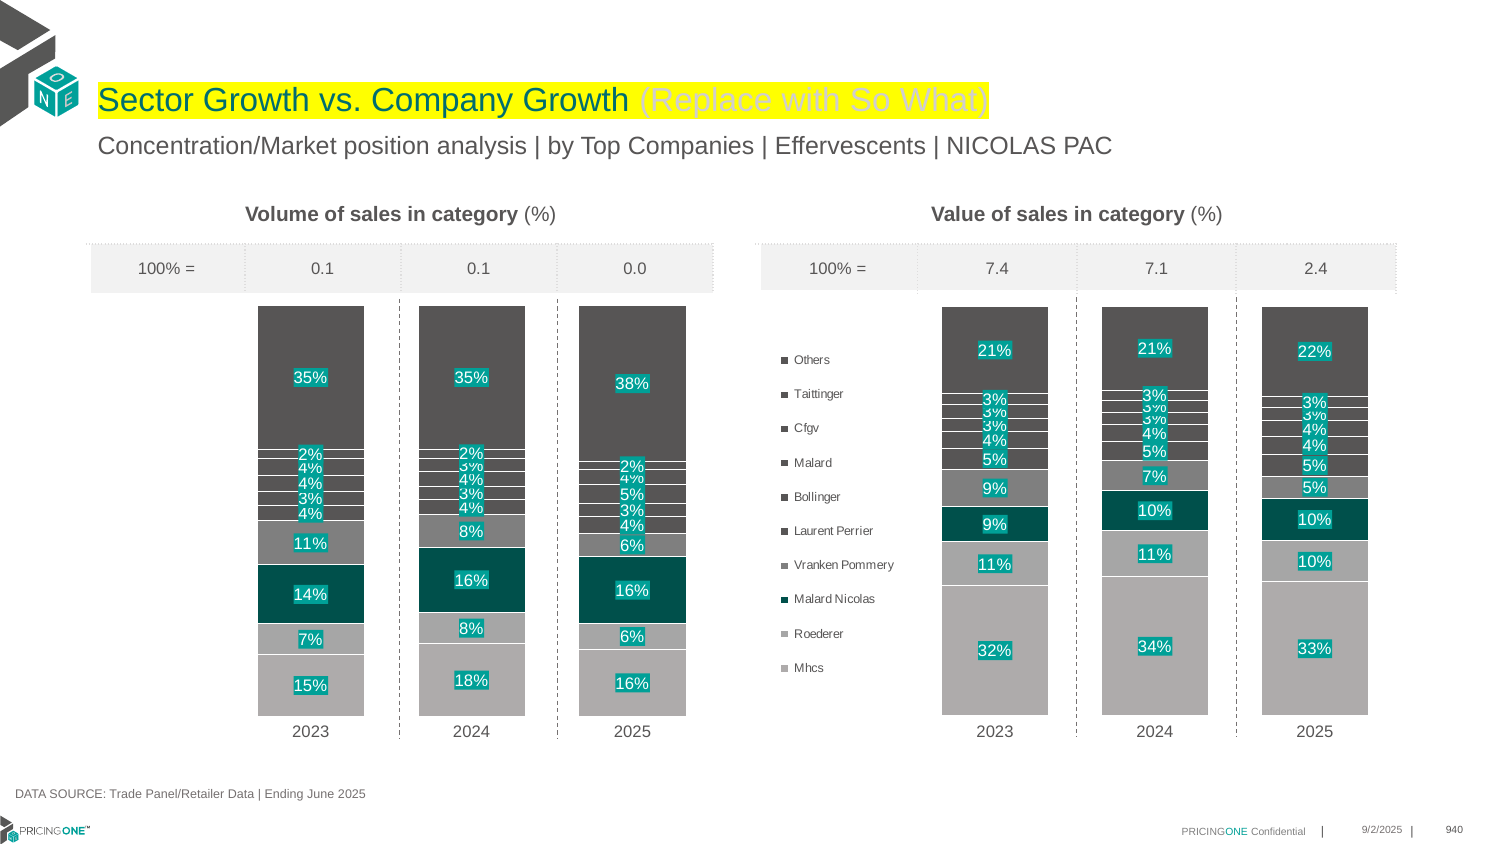

# Sector Growth vs. Company Growth (Replace with So What)
Concentration/Market position analysis | by Top Companies | Effervescents | NICOLAS PAC
| Volume of sales in category (%) |  |  |  |
| --- | --- | --- | --- |
| 100% = | 0.1 | 0.1 | 0.0 |
| Value of sales in category (%) |  |  |  |
| --- | --- | --- | --- |
| 100% = | 7.4 | 7.1 | 2.4 |

### Chart

| Category | Mhcs | Roederer | Malard Nicolas | Vranken Pommery | Laurent Perrier | Bollinger | Malard | Cfgv | Taittinger | Others |
|---|---|---|---|---|---|---|---|---|---|---|
| 2023 | 0.15019521303683586 | 0.07479205567815311 | 0.14360889492446105 | 0.10679341368188762 | 0.0382549652011543 | 0.03285690035647598 | 0.040645051773892375 | 0.04031913087760991 | 0.021748429808181972 | 0.3507859446613478 |
| 2024 | 0.17640447009489224 | 0.07672798276520473 | 0.15813933380887535 | 0.07975415919129038 | 0.03545670045897009 | 0.03248096030665255 | 0.03694096794414543 | 0.032596243218122475 | 0.020664461880984804 | 0.35083472033086194 |
| 2025 | 0.16286091715418002 | 0.0626113941833889 | 0.1631964102241513 | 0.056866075360130844 | 0.0406995030508901 | 0.03182990501352456 | 0.045417374347361136 | 0.03629615650751714 | 0.01945859805833386 | 0.38076366610052215 |

### Chart

| Category | Mhcs | Roederer | Malard Nicolas | Vranken Pommery | Laurent Perrier | Bollinger | Malard | Cfgv | Taittinger | Others |
|---|---|---|---|---|---|---|---|---|---|---|
| 2023 | 0.31801245399754297 | 0.10616432587695226 | 0.08639036063662509 | 0.0908234134938205 | 0.05131914247956933 | 0.041458301638671834 | 0.032368643286124064 | 0.03258599735806328 | 0.026706792051982793 | 0.21417056918064792 |
| 2024 | 0.3391951493348502 | 0.11221842968564869 | 0.09805420609228953 | 0.07263745132466264 | 0.04656453053214114 | 0.04147403223311011 | 0.030692743700019103 | 0.027521109131882562 | 0.026263091235439944 | 0.20537925672995613 |
| 2025 | 0.3269191135657018 | 0.10026185391560744 | 0.10413929802246136 | 0.05273914031163693 | 0.05353528073748987 | 0.04404102167280525 | 0.0383778459702187 | 0.03182875858147922 | 0.02699333290344279 | 0.22116435431915663 |
DATA SOURCE: Trade Panel/Retailer Data | Ending June 2025

9/2/2025
940